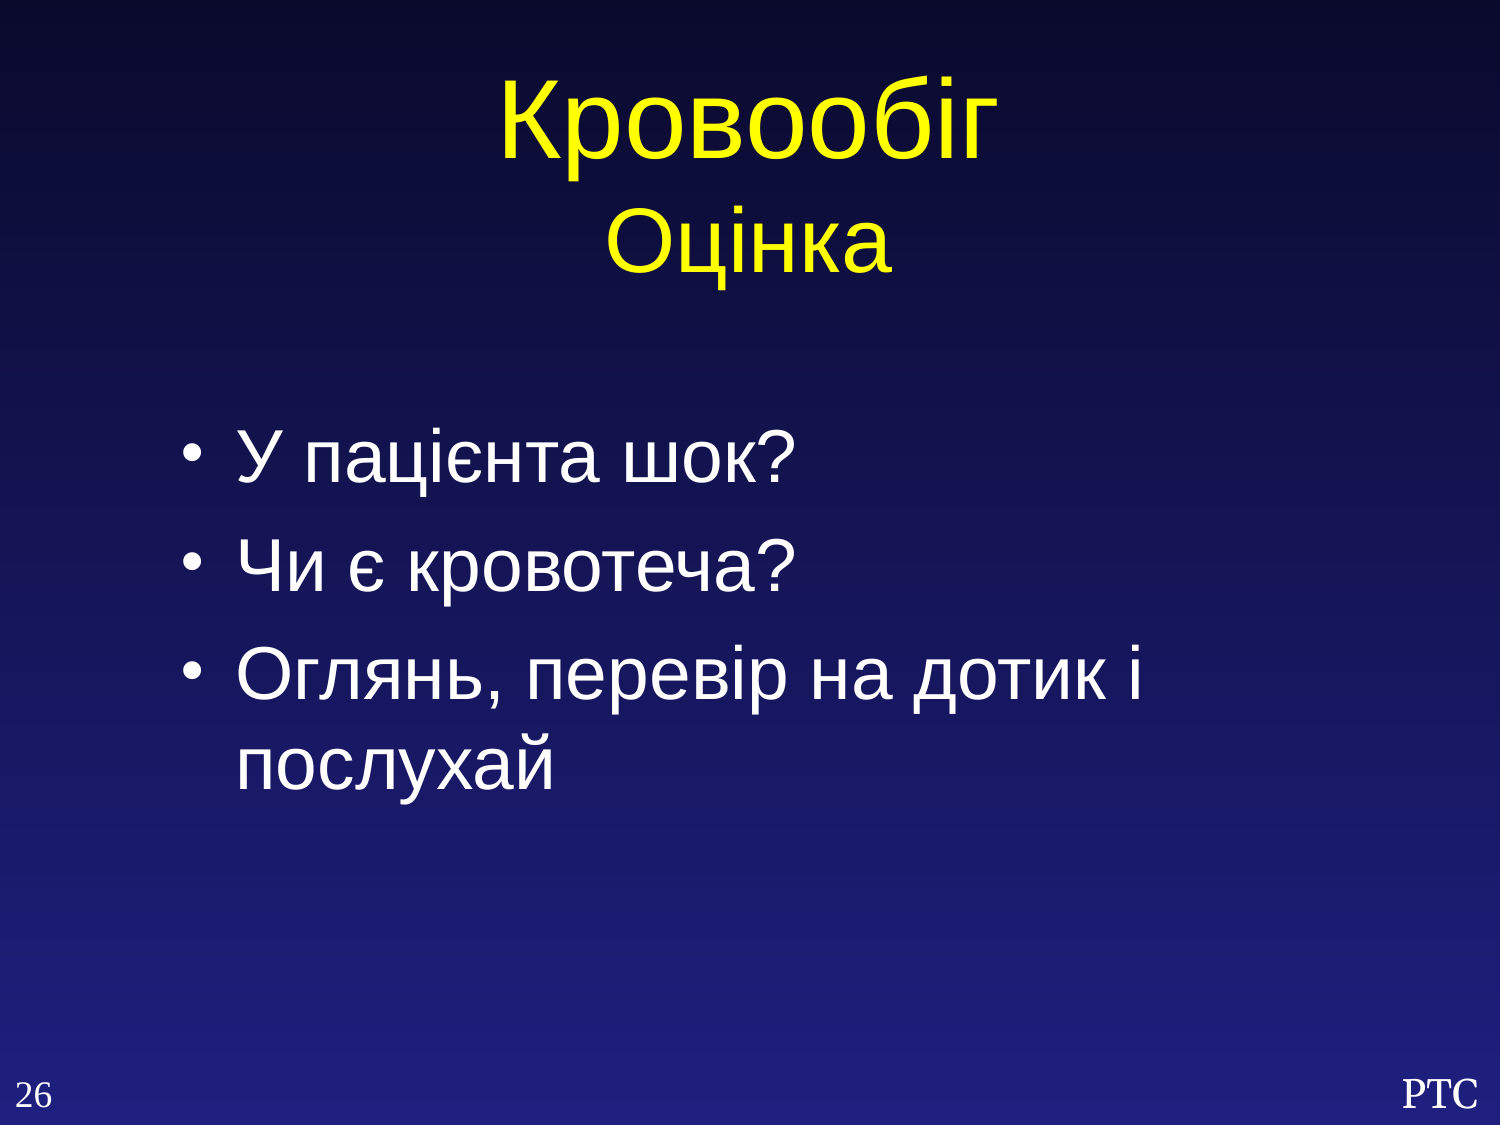

Кровообіг
Оцінка
У пацієнта шок?
Чи є кровотеча?
Оглянь, перевір на дотик і послухай
26